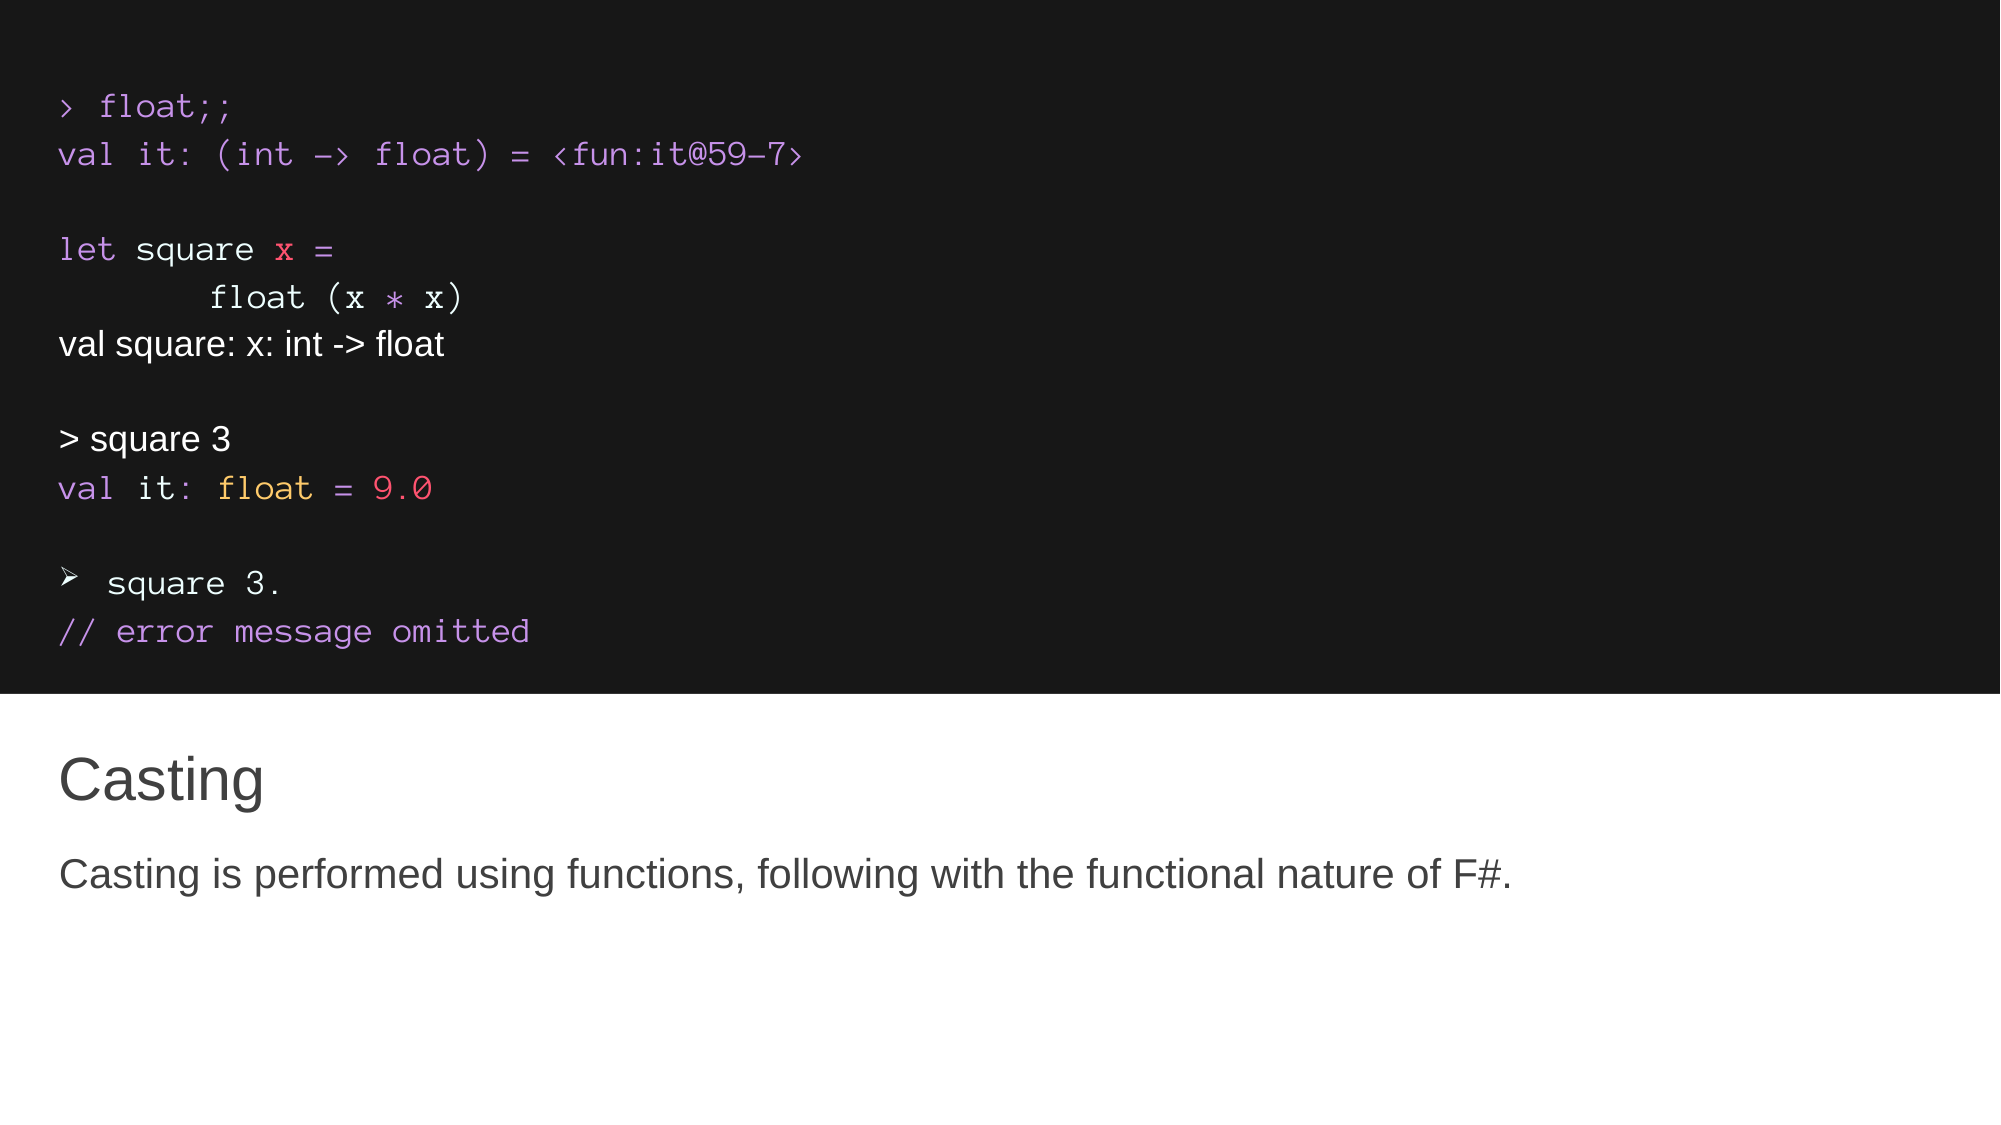

> float;;
val it: (int -> float) = <fun:it@59-7>

let square x =
	float (x * x)
val square: x: int -> float

> square 3
val it: float = 9.0

square 3.
// error message omitted
# Casting
Casting is performed using functions, following with the functional nature of F#.